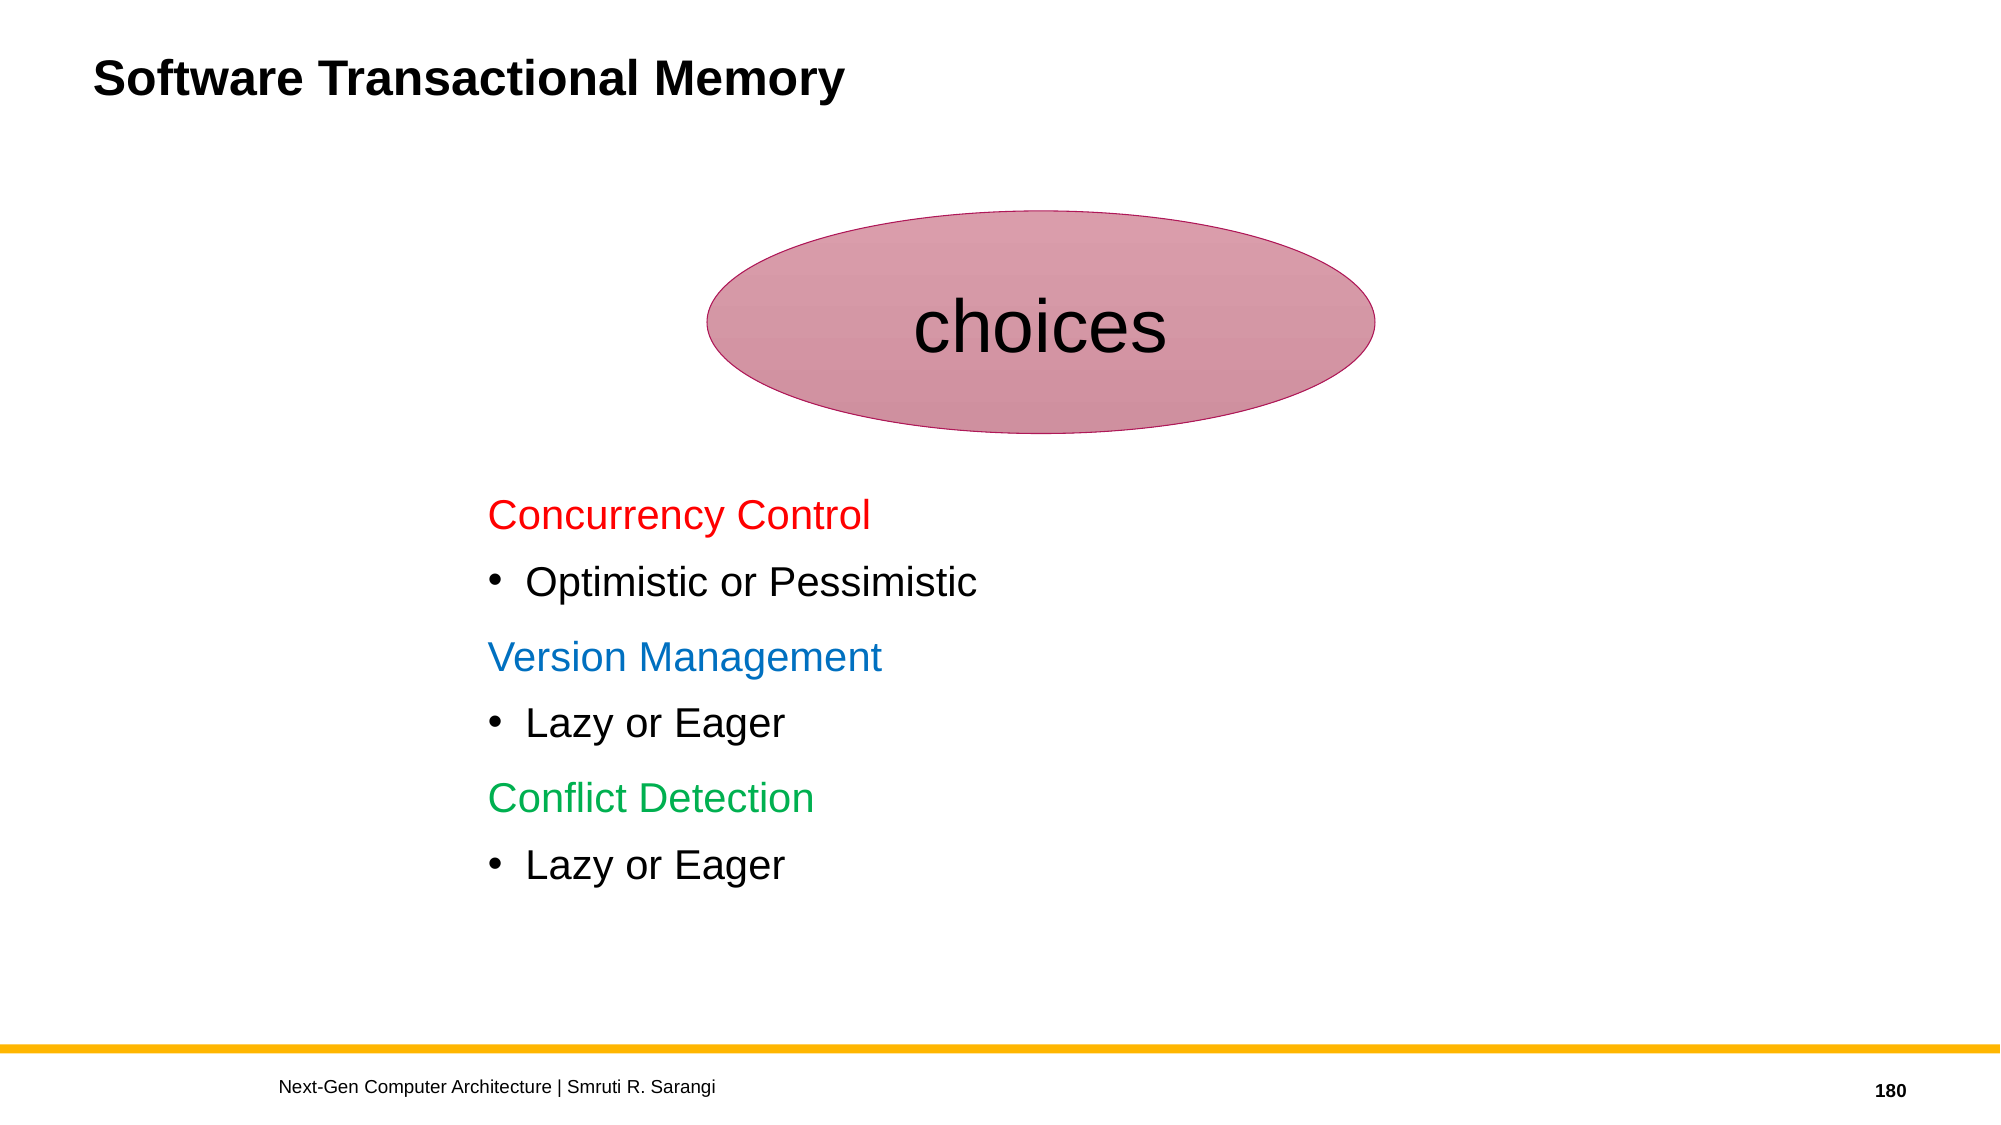

# Software Transactional Memory
choices
Concurrency Control
Optimistic or Pessimistic
Version Management
Lazy or Eager
Conflict Detection
Lazy or Eager

Next-Gen Computer Architecture | Smruti R. Sarangi
180